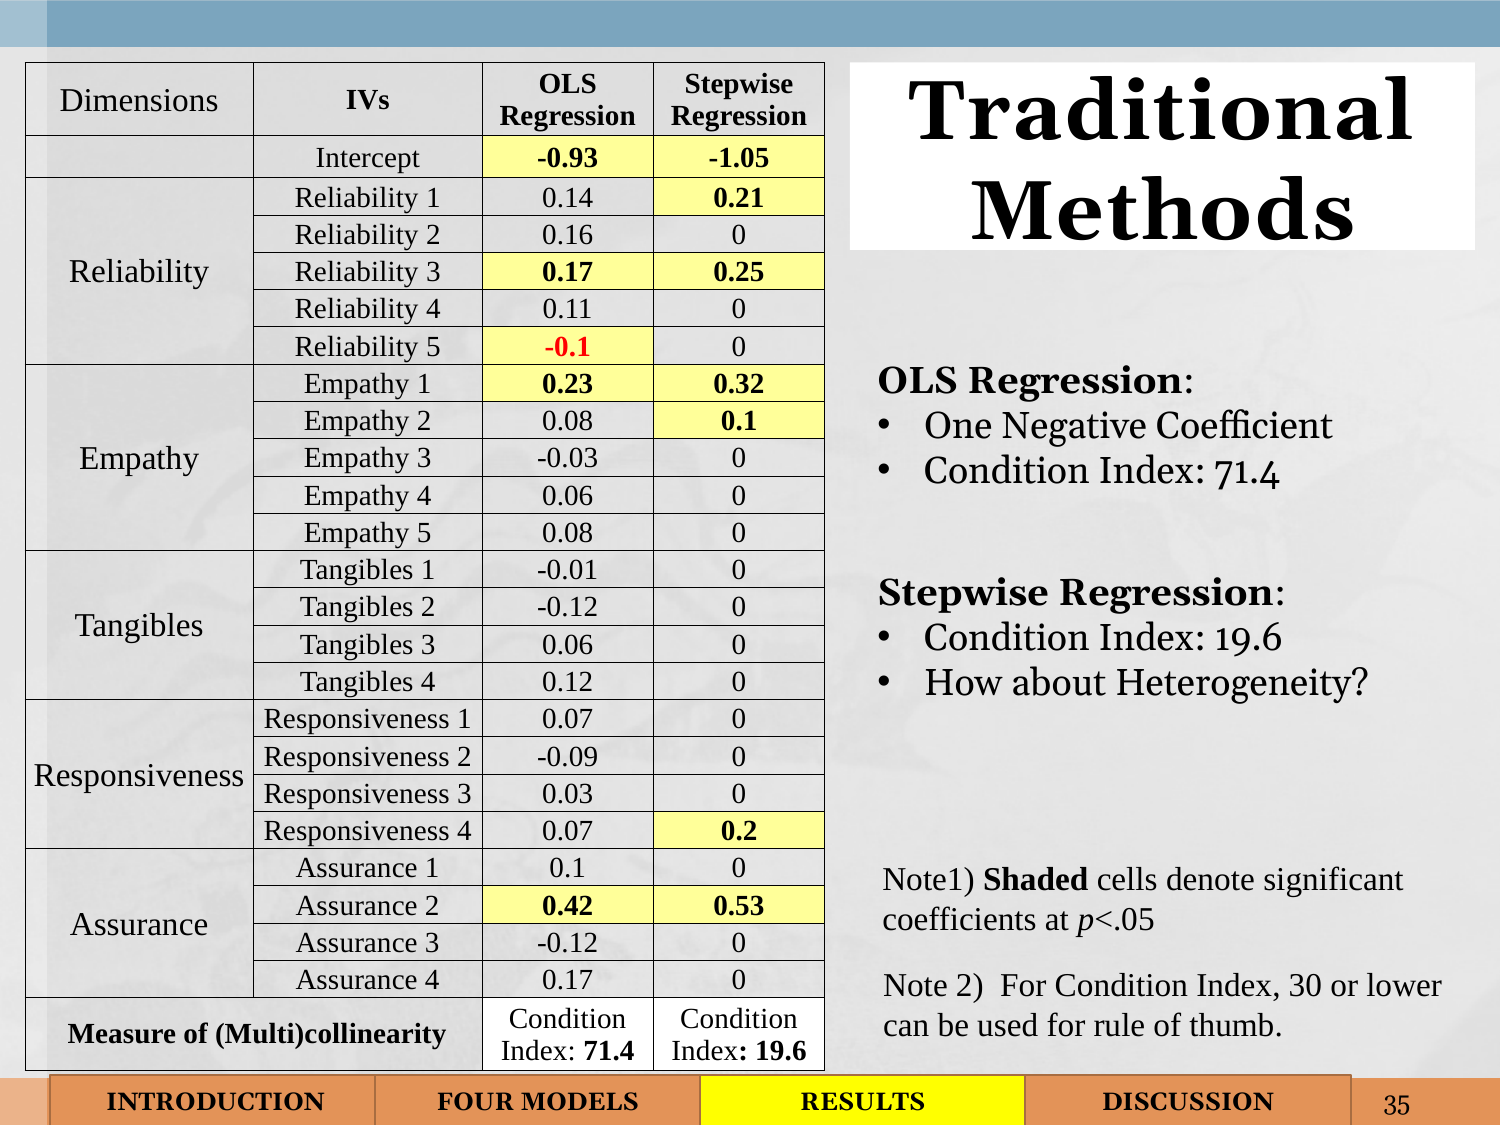

| Dimensions | IVs | OLS Regression | Stepwise Regression |
| --- | --- | --- | --- |
|  | Intercept | -0.93 | -1.05 |
| Reliability | Reliability 1 | 0.14 | 0.21 |
|  | Reliability 2 | 0.16 | 0 |
|  | Reliability 3 | 0.17 | 0.25 |
|  | Reliability 4 | 0.11 | 0 |
|  | Reliability 5 | -0.1 | 0 |
| Empathy | Empathy 1 | 0.23 | 0.32 |
|  | Empathy 2 | 0.08 | 0.1 |
|  | Empathy 3 | -0.03 | 0 |
|  | Empathy 4 | 0.06 | 0 |
|  | Empathy 5 | 0.08 | 0 |
| Tangibles | Tangibles 1 | -0.01 | 0 |
|  | Tangibles 2 | -0.12 | 0 |
|  | Tangibles 3 | 0.06 | 0 |
|  | Tangibles 4 | 0.12 | 0 |
| Responsiveness | Responsiveness 1 | 0.07 | 0 |
|  | Responsiveness 2 | -0.09 | 0 |
|  | Responsiveness 3 | 0.03 | 0 |
|  | Responsiveness 4 | 0.07 | 0.2 |
| Assurance | Assurance 1 | 0.1 | 0 |
|  | Assurance 2 | 0.42 | 0.53 |
|  | Assurance 3 | -0.12 | 0 |
|  | Assurance 4 | 0.17 | 0 |
| Measure of (Multi)collinearity |  | Condition Index: 71.4 | Condition Index: 19.6 |
Traditional Methods
OLS Regression:
One Negative Coefficient
Condition Index: 71.4
Stepwise Regression:
Condition Index: 19.6
How about Heterogeneity?
Note1) Shaded cells denote significant coefficients at p<.05
Note 2)  For Condition Index, 30 or lower can be used for rule of thumb.
INTRODUCTION
FOUR MODELS
RESULTS
DISCUSSION
35